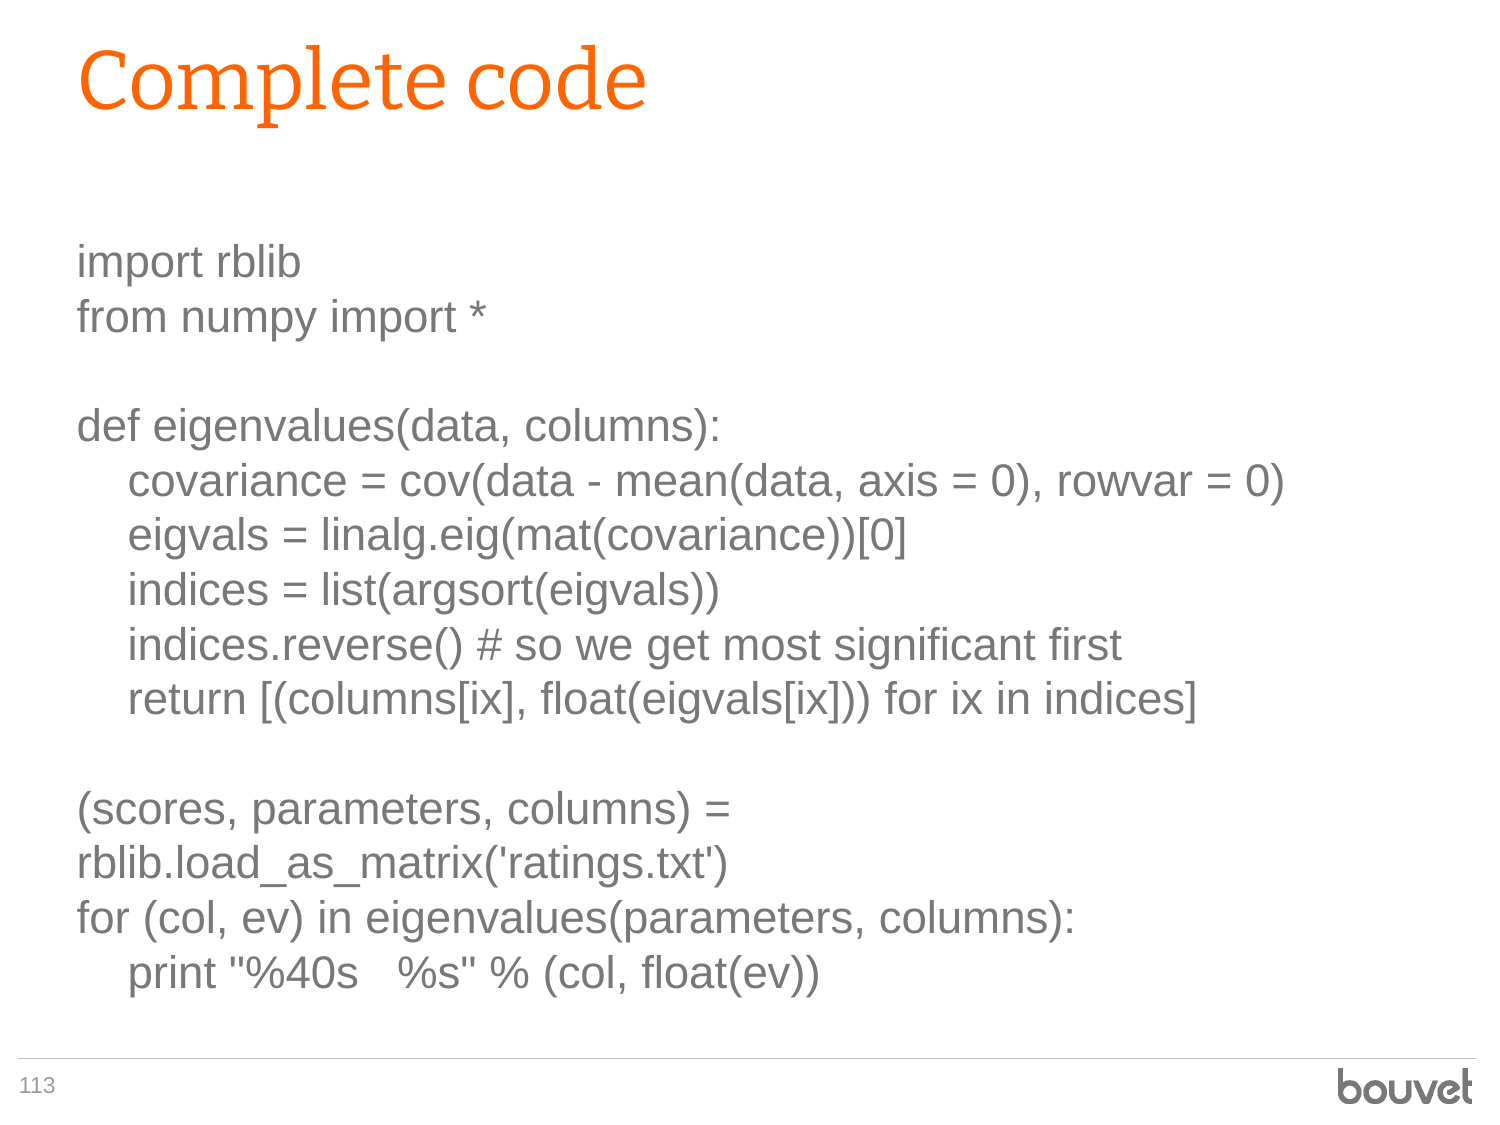

# Complete code
import rblib
from numpy import *

def eigenvalues(data, columns):
    covariance = cov(data - mean(data, axis = 0), rowvar = 0)
    eigvals = linalg.eig(mat(covariance))[0]
    indices = list(argsort(eigvals))
    indices.reverse() # so we get most significant first
    return [(columns[ix], float(eigvals[ix])) for ix in indices]

(scores, parameters, columns) = rblib.load_as_matrix('ratings.txt')
for (col, ev) in eigenvalues(parameters, columns):
    print "%40s   %s" % (col, float(ev))

113